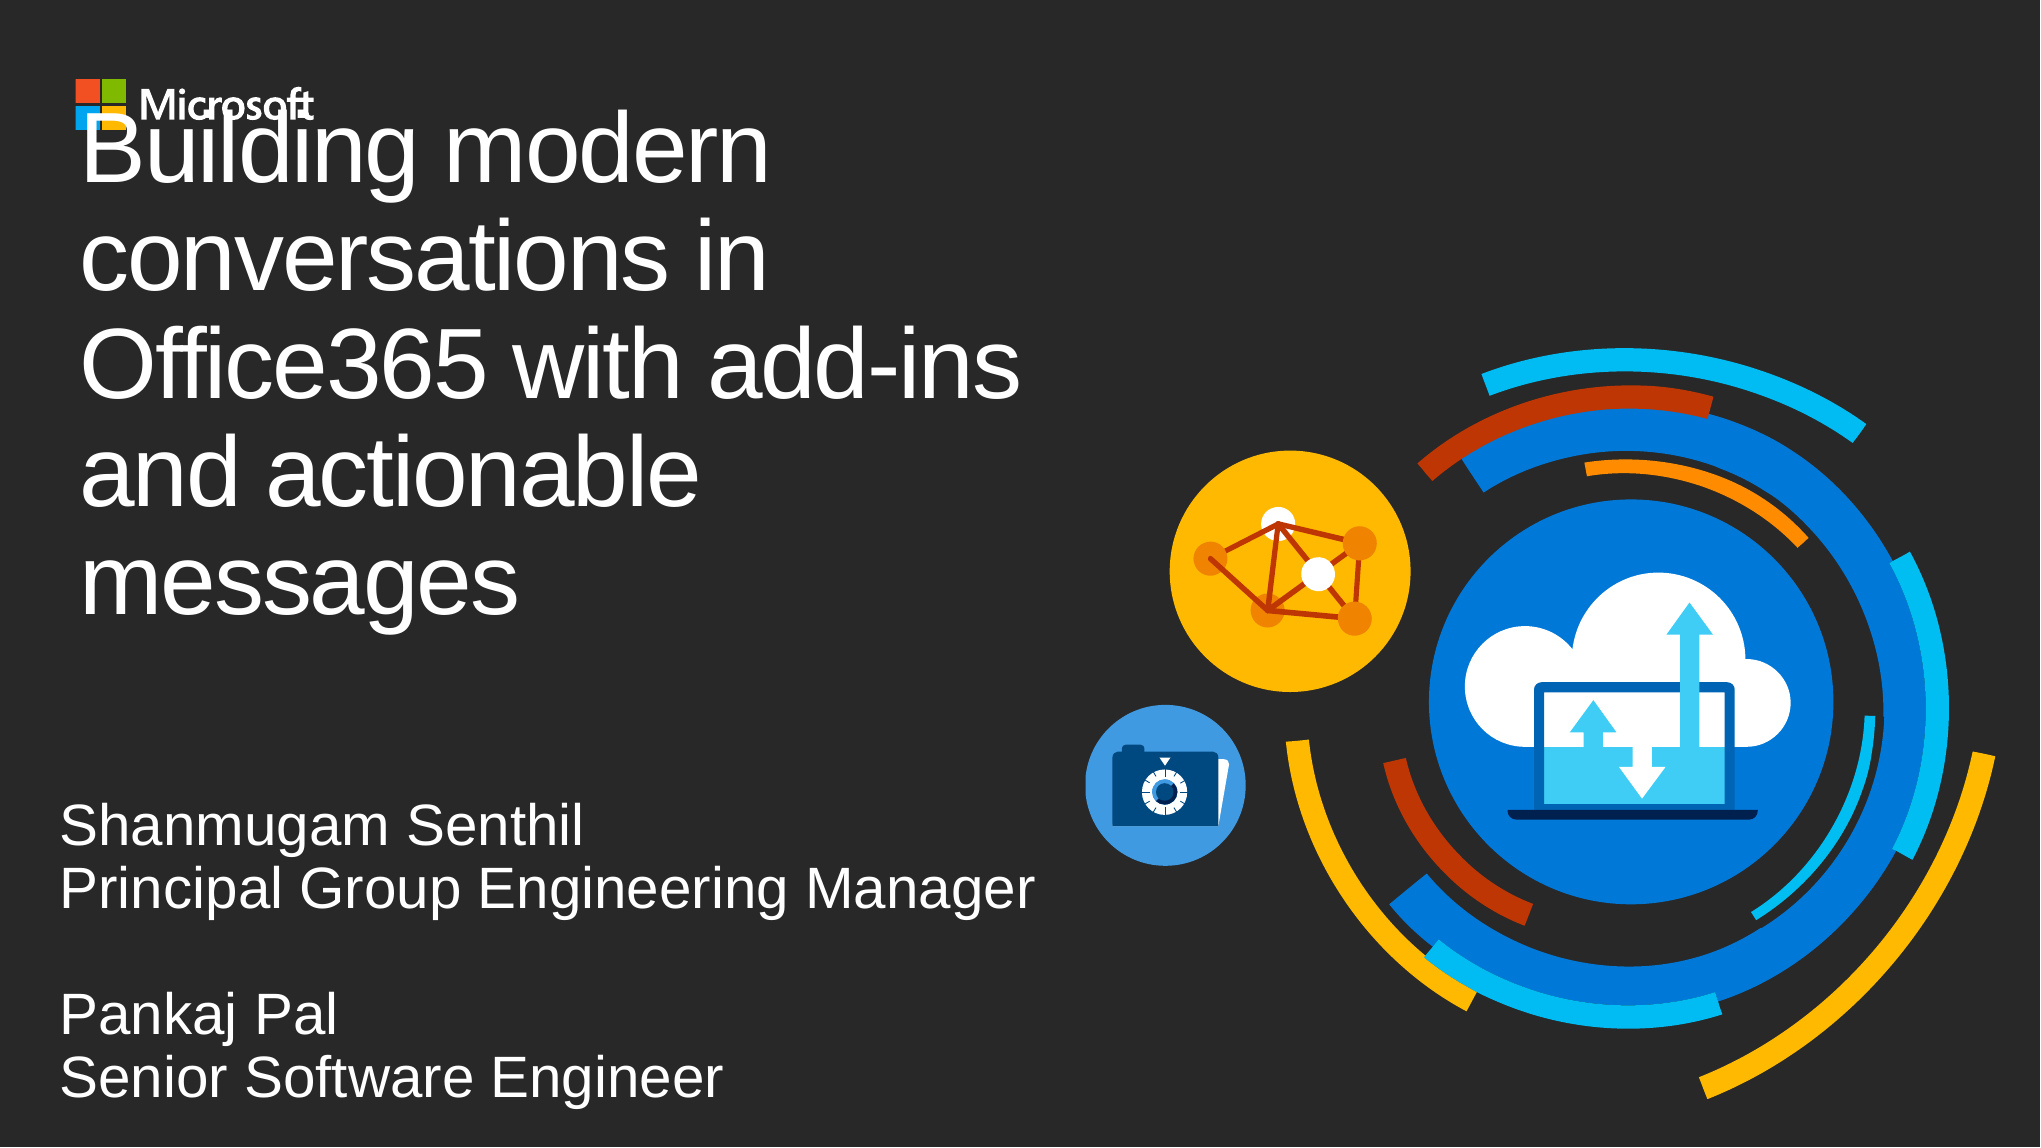

# Building modern conversations in Office365 with add-ins and actionable messages
Shanmugam Senthil
Principal Group Engineering Manager

Pankaj Pal
Senior Software Engineer